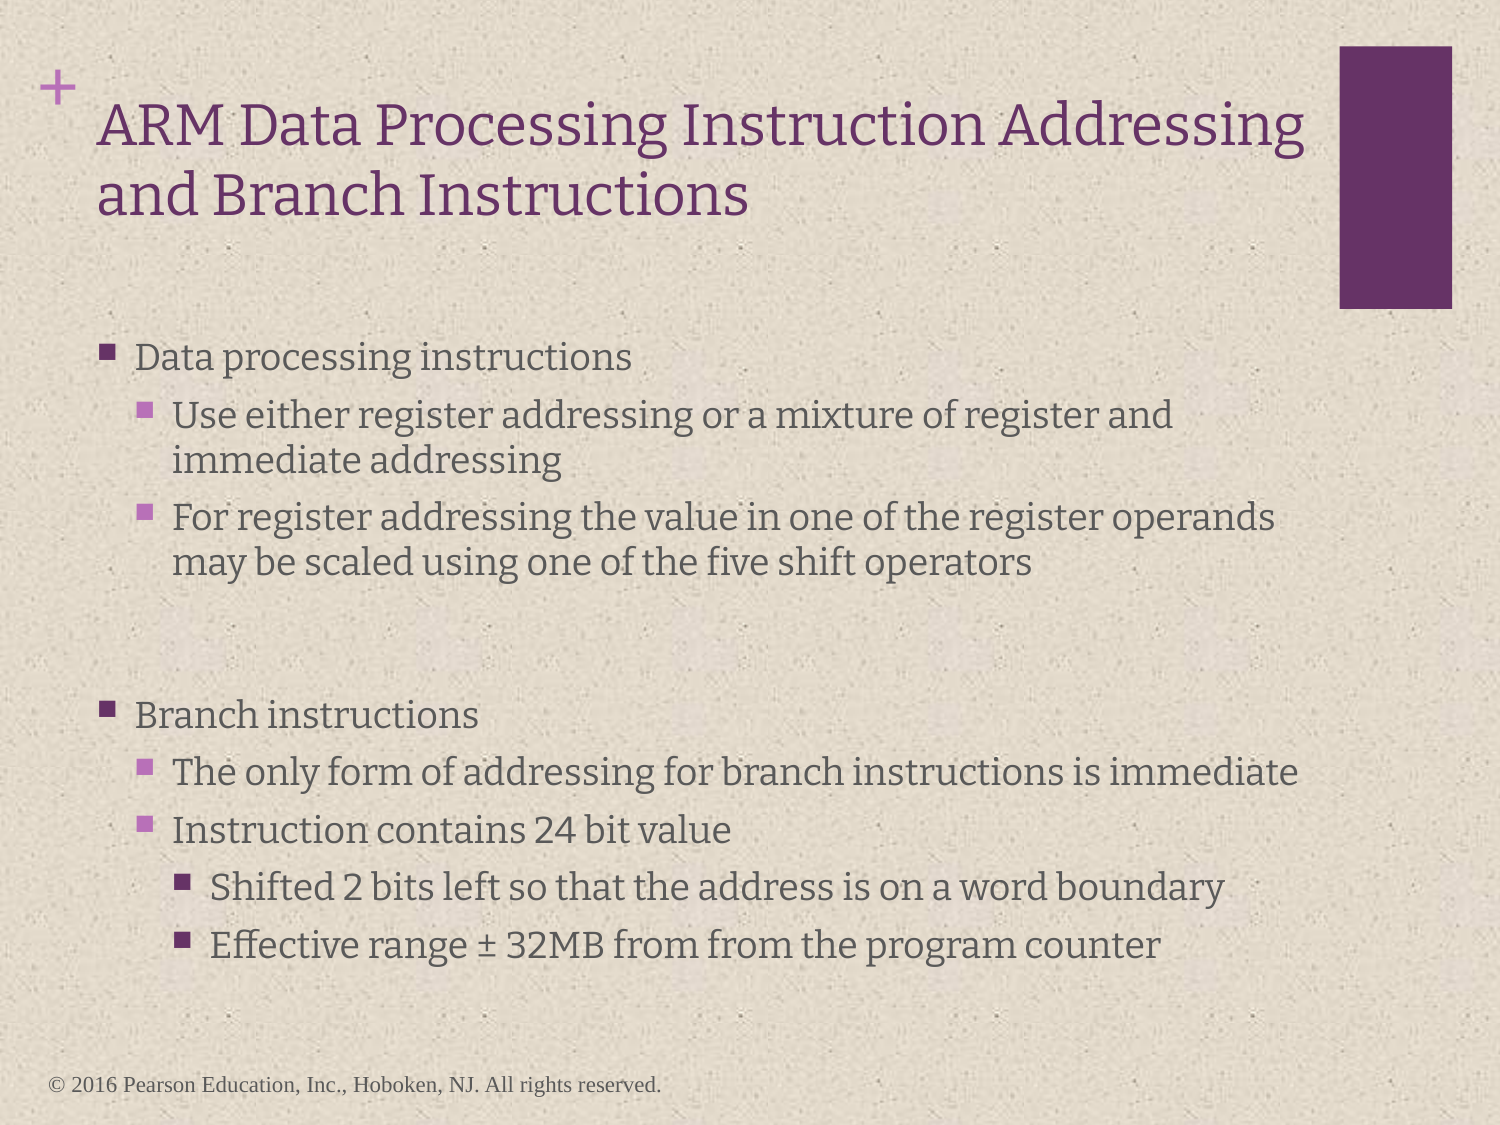

# ARM Data Processing Instruction Addressing and Branch Instructions
Data processing instructions
Use either register addressing or a mixture of register and immediate addressing
For register addressing the value in one of the register operands may be scaled using one of the five shift operators
Branch instructions
The only form of addressing for branch instructions is immediate
Instruction contains 24 bit value
Shifted 2 bits left so that the address is on a word boundary
Effective range ± 32MB from from the program counter

© 2016 Pearson Education, Inc., Hoboken, NJ. All rights reserved.